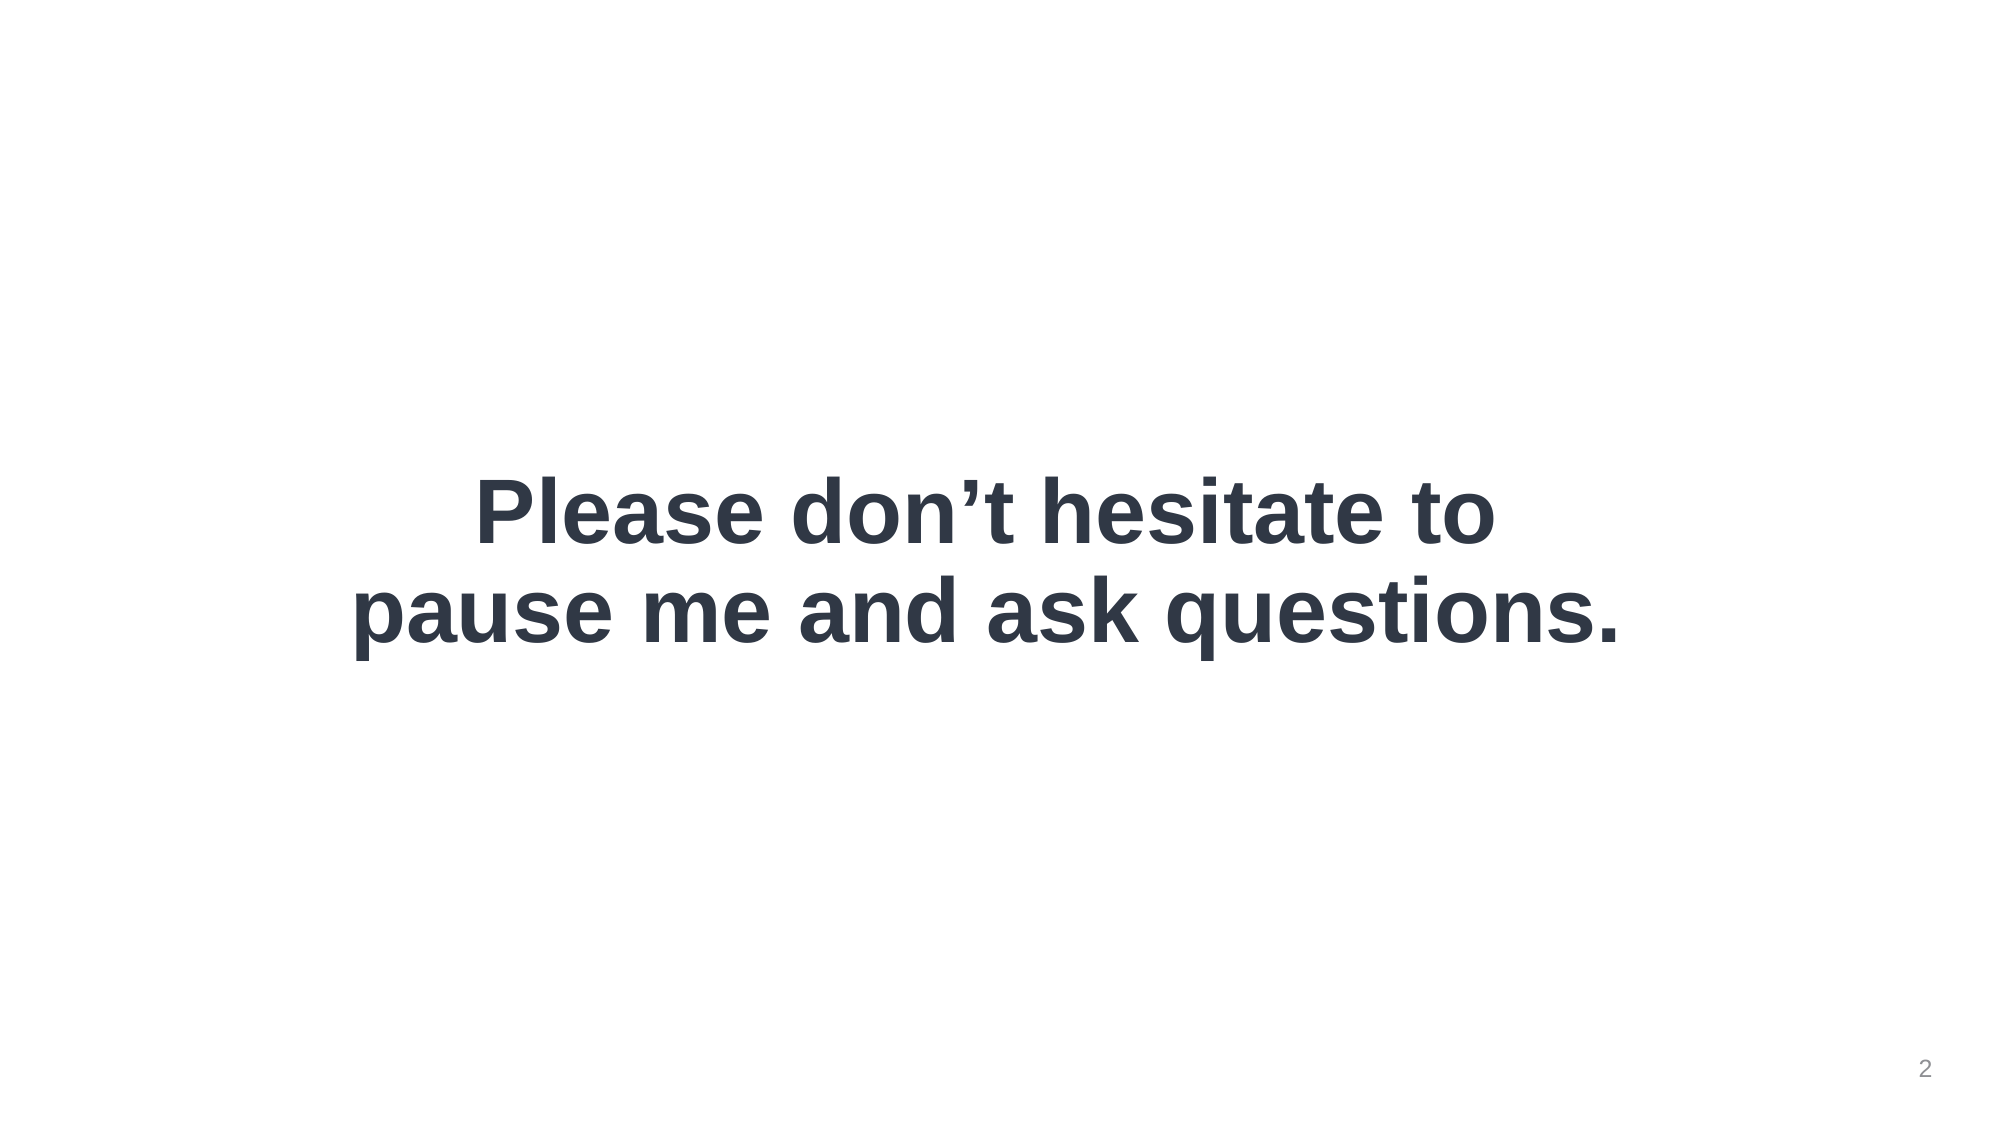

# Please don’t hesitate to pause me and ask questions.
2